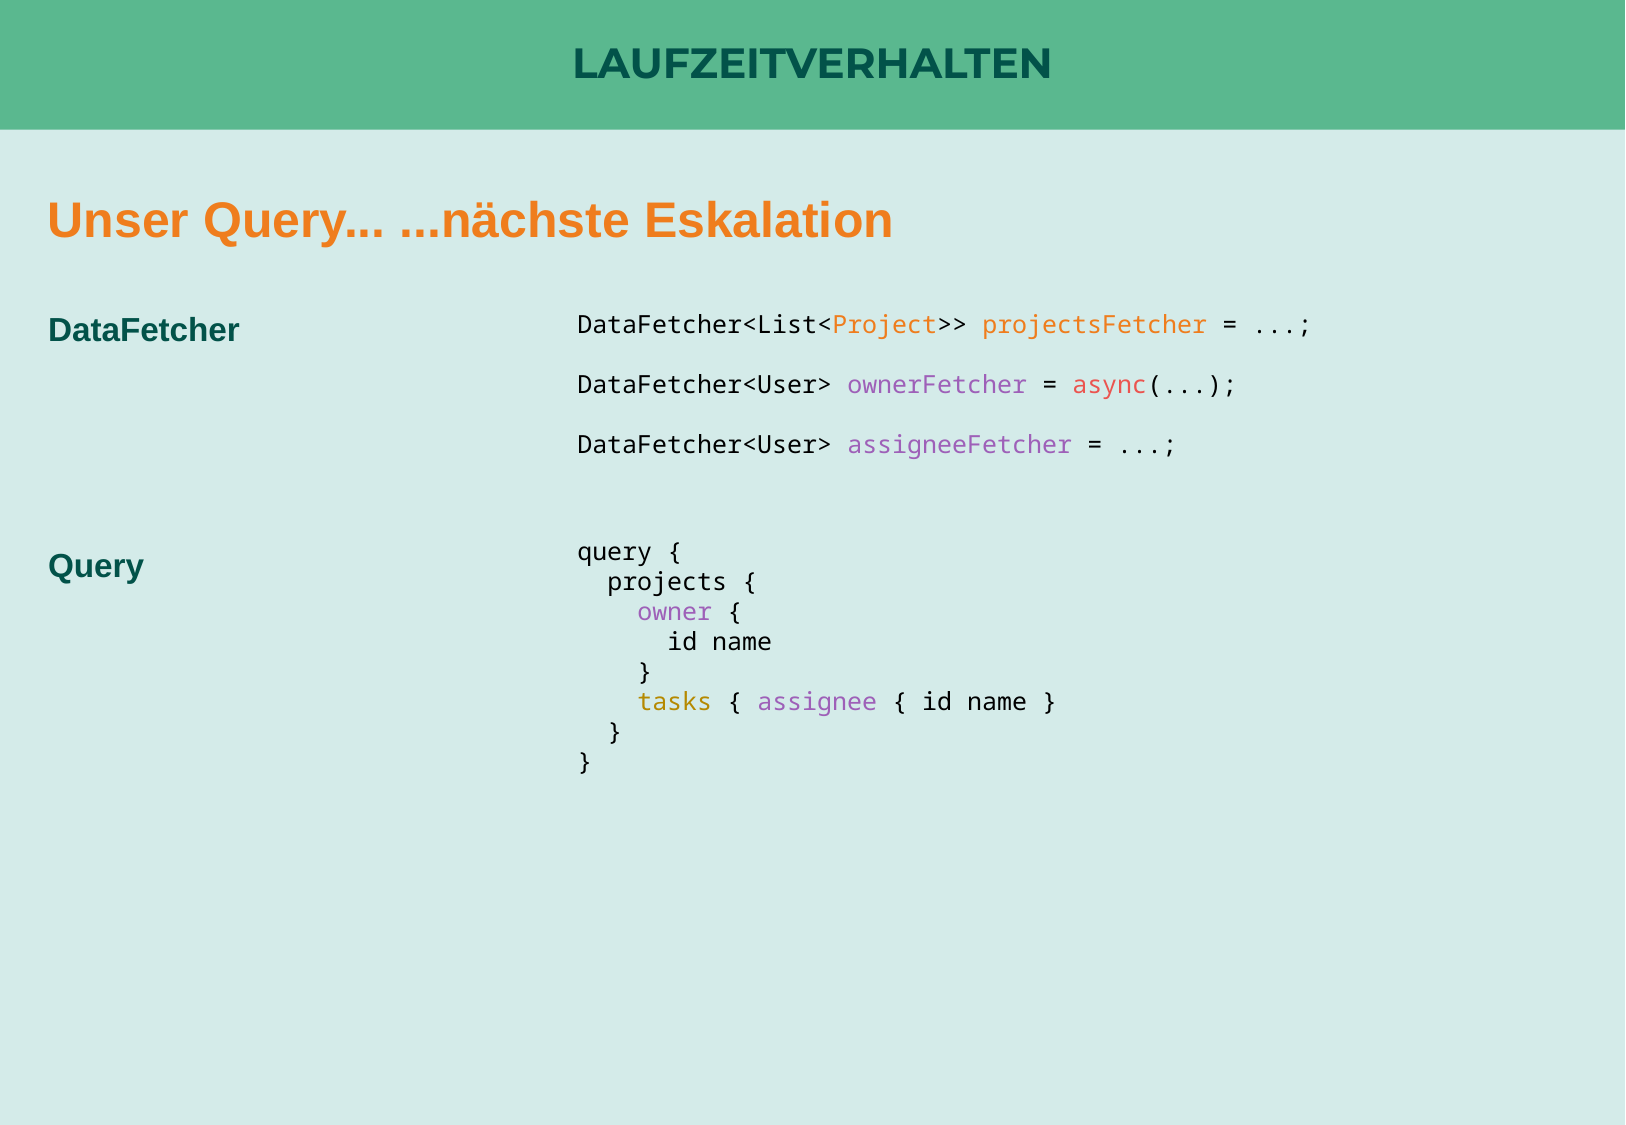

# Laufzeitverhalten
Unser Query... ...nächste Eskalation
DataFetcher
DataFetcher<List<Project>> projectsFetcher = ...;

DataFetcher<User> ownerFetcher = async(...);

DataFetcher<User> assigneeFetcher = ...;

query {
  projects {
    owner {
      id name
    }
    tasks { assignee { id name }
  }
}
Query